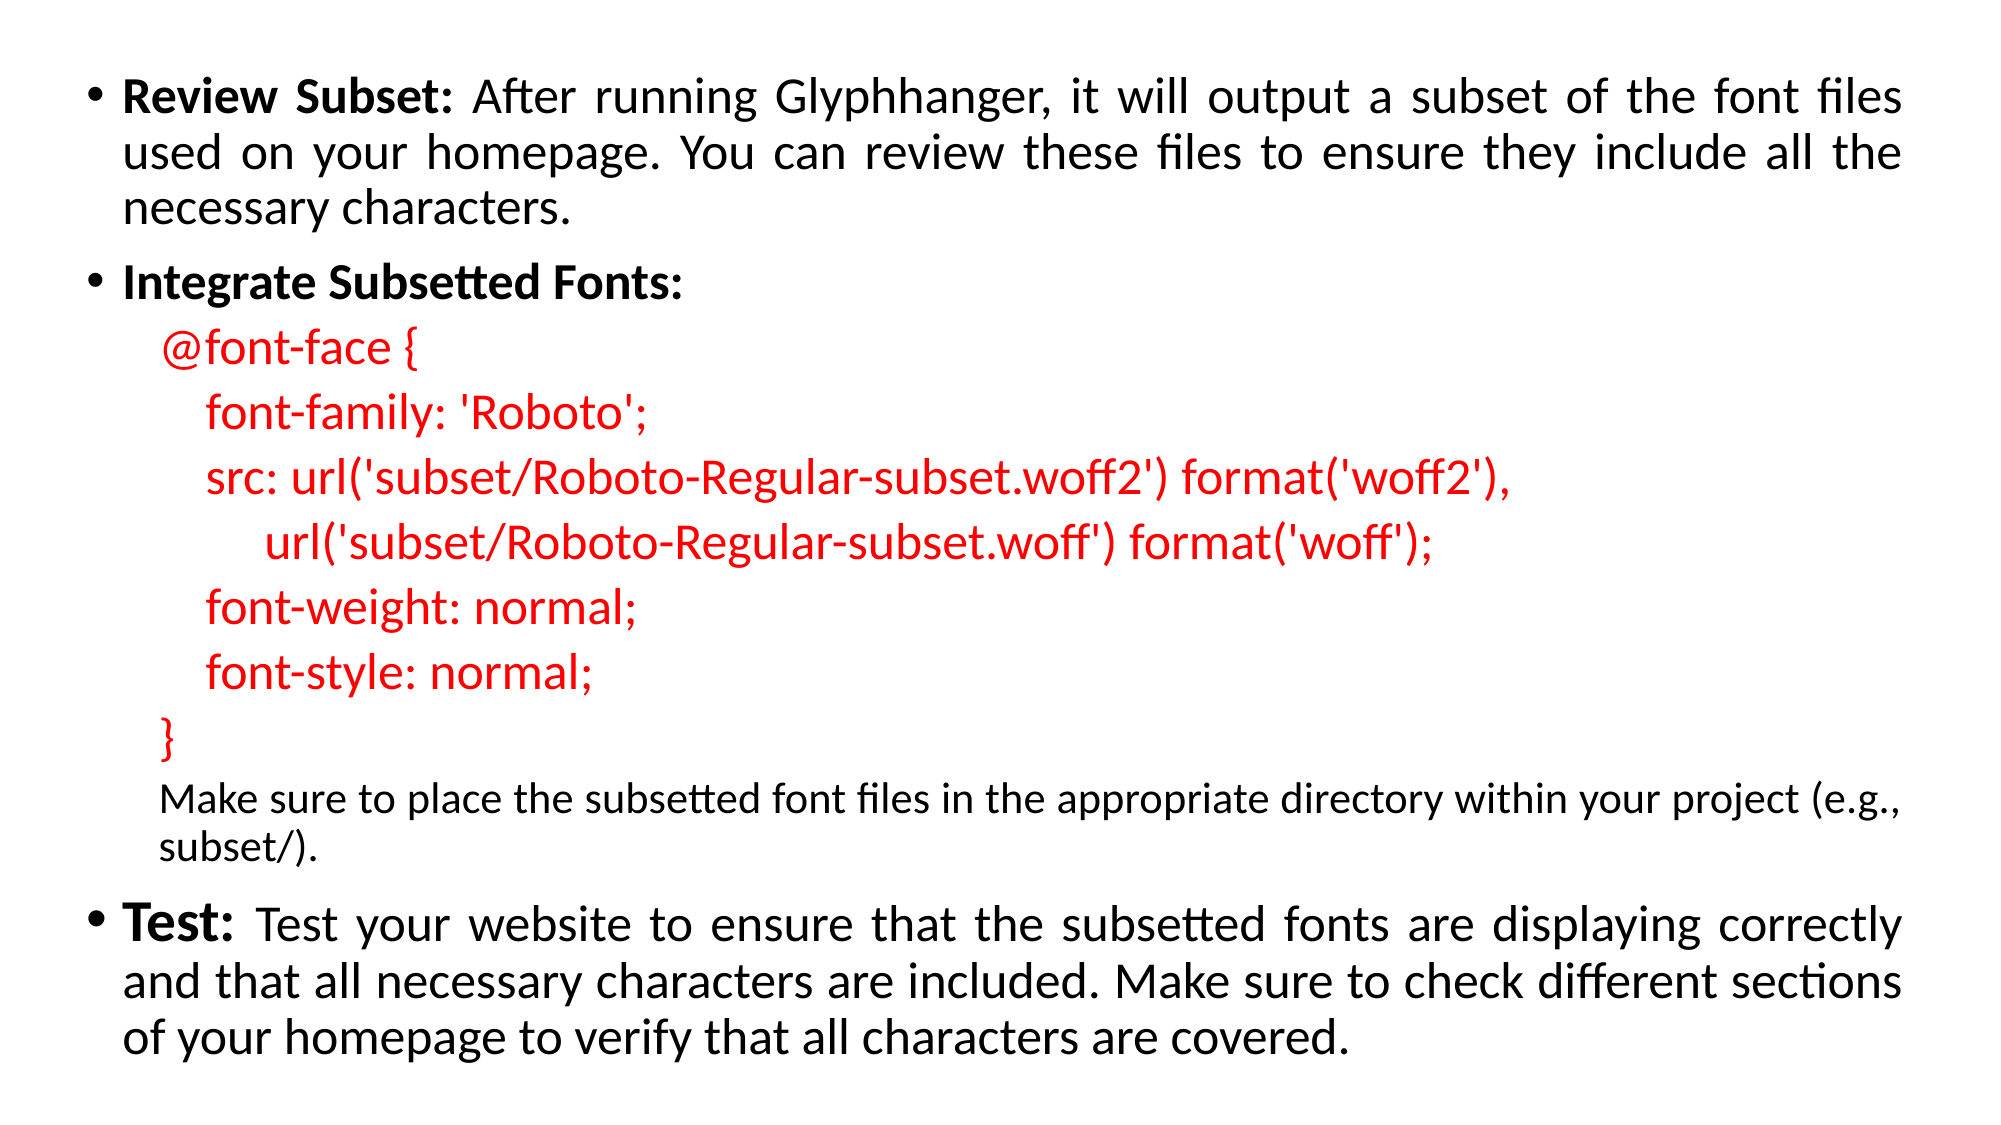

Review Subset: After running Glyphhanger, it will output a subset of the font files used on your homepage. You can review these files to ensure they include all the necessary characters.
Integrate Subsetted Fonts:
@font-face {
    font-family: 'Roboto';
    src: url('subset/Roboto-Regular-subset.woff2') format('woff2'),
         url('subset/Roboto-Regular-subset.woff') format('woff');
    font-weight: normal;
    font-style: normal;
}
Make sure to place the subsetted font files in the appropriate directory within your project (e.g., subset/).
Test: Test your website to ensure that the subsetted fonts are displaying correctly and that all necessary characters are included. Make sure to check different sections of your homepage to verify that all characters are covered.